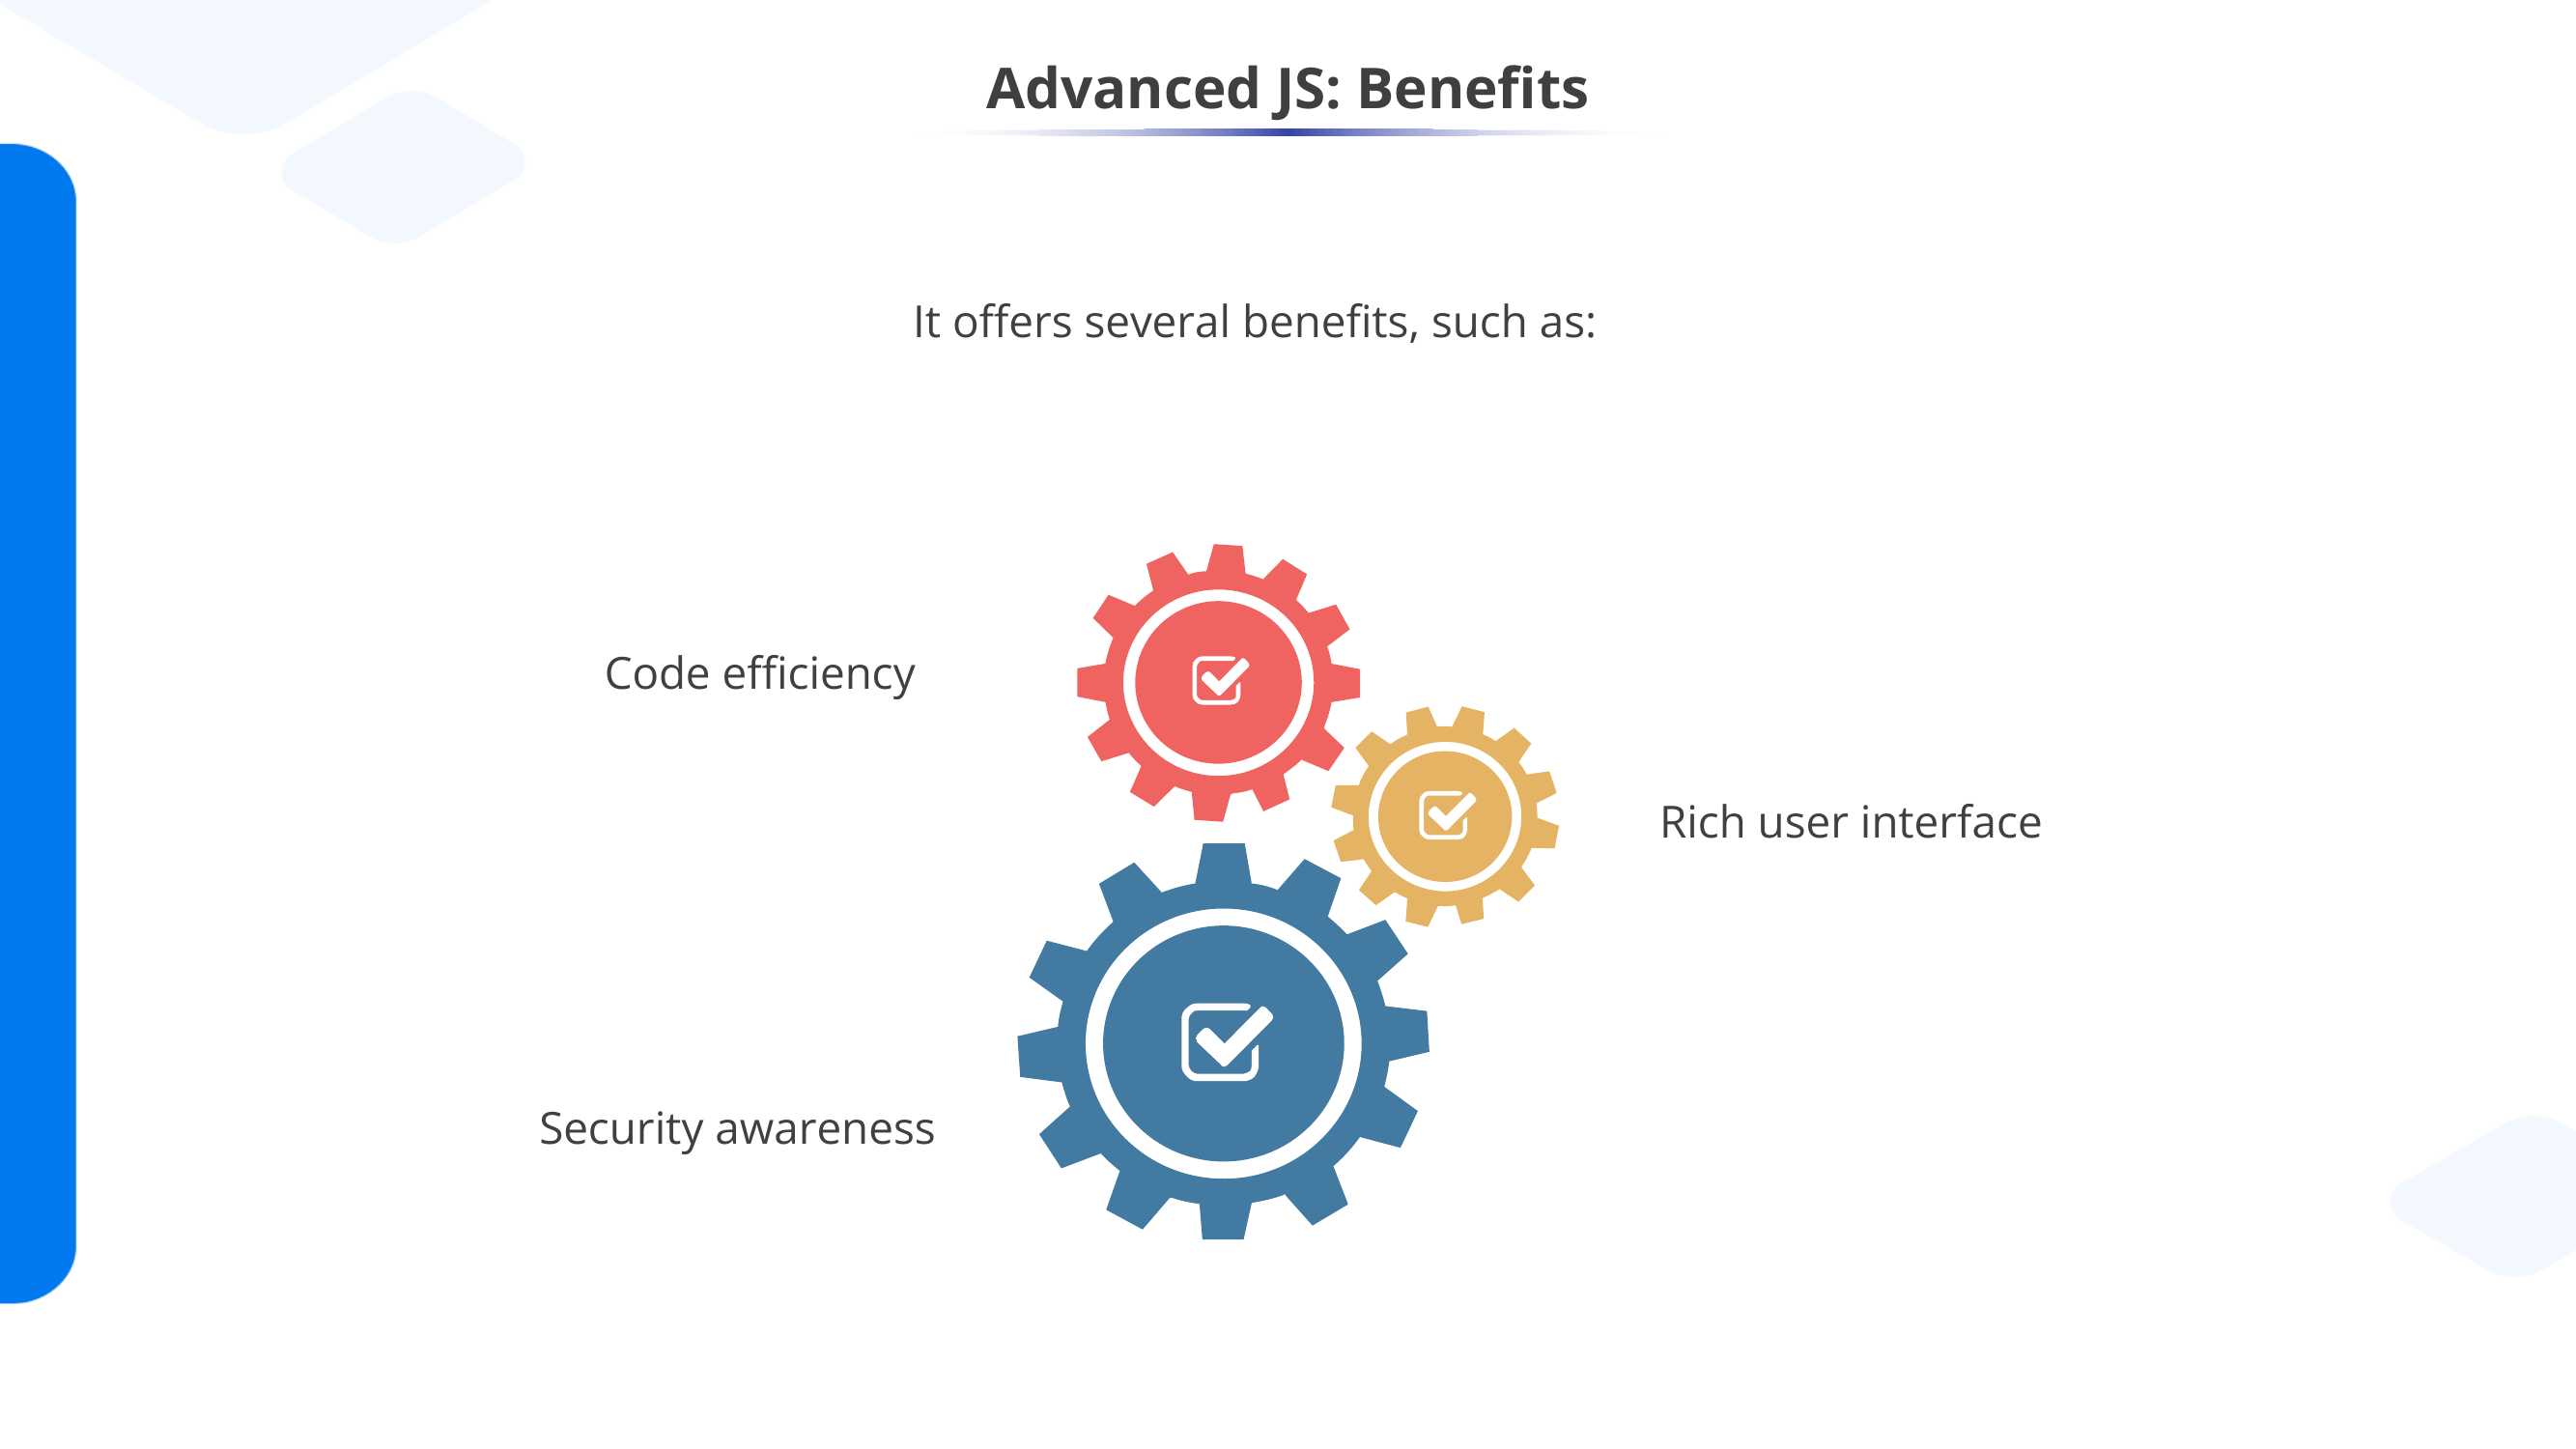

# Advanced JS: Benefits

It offers several benefits, such as:

Code efficiency

Rich user interface

Security awareness
04
02